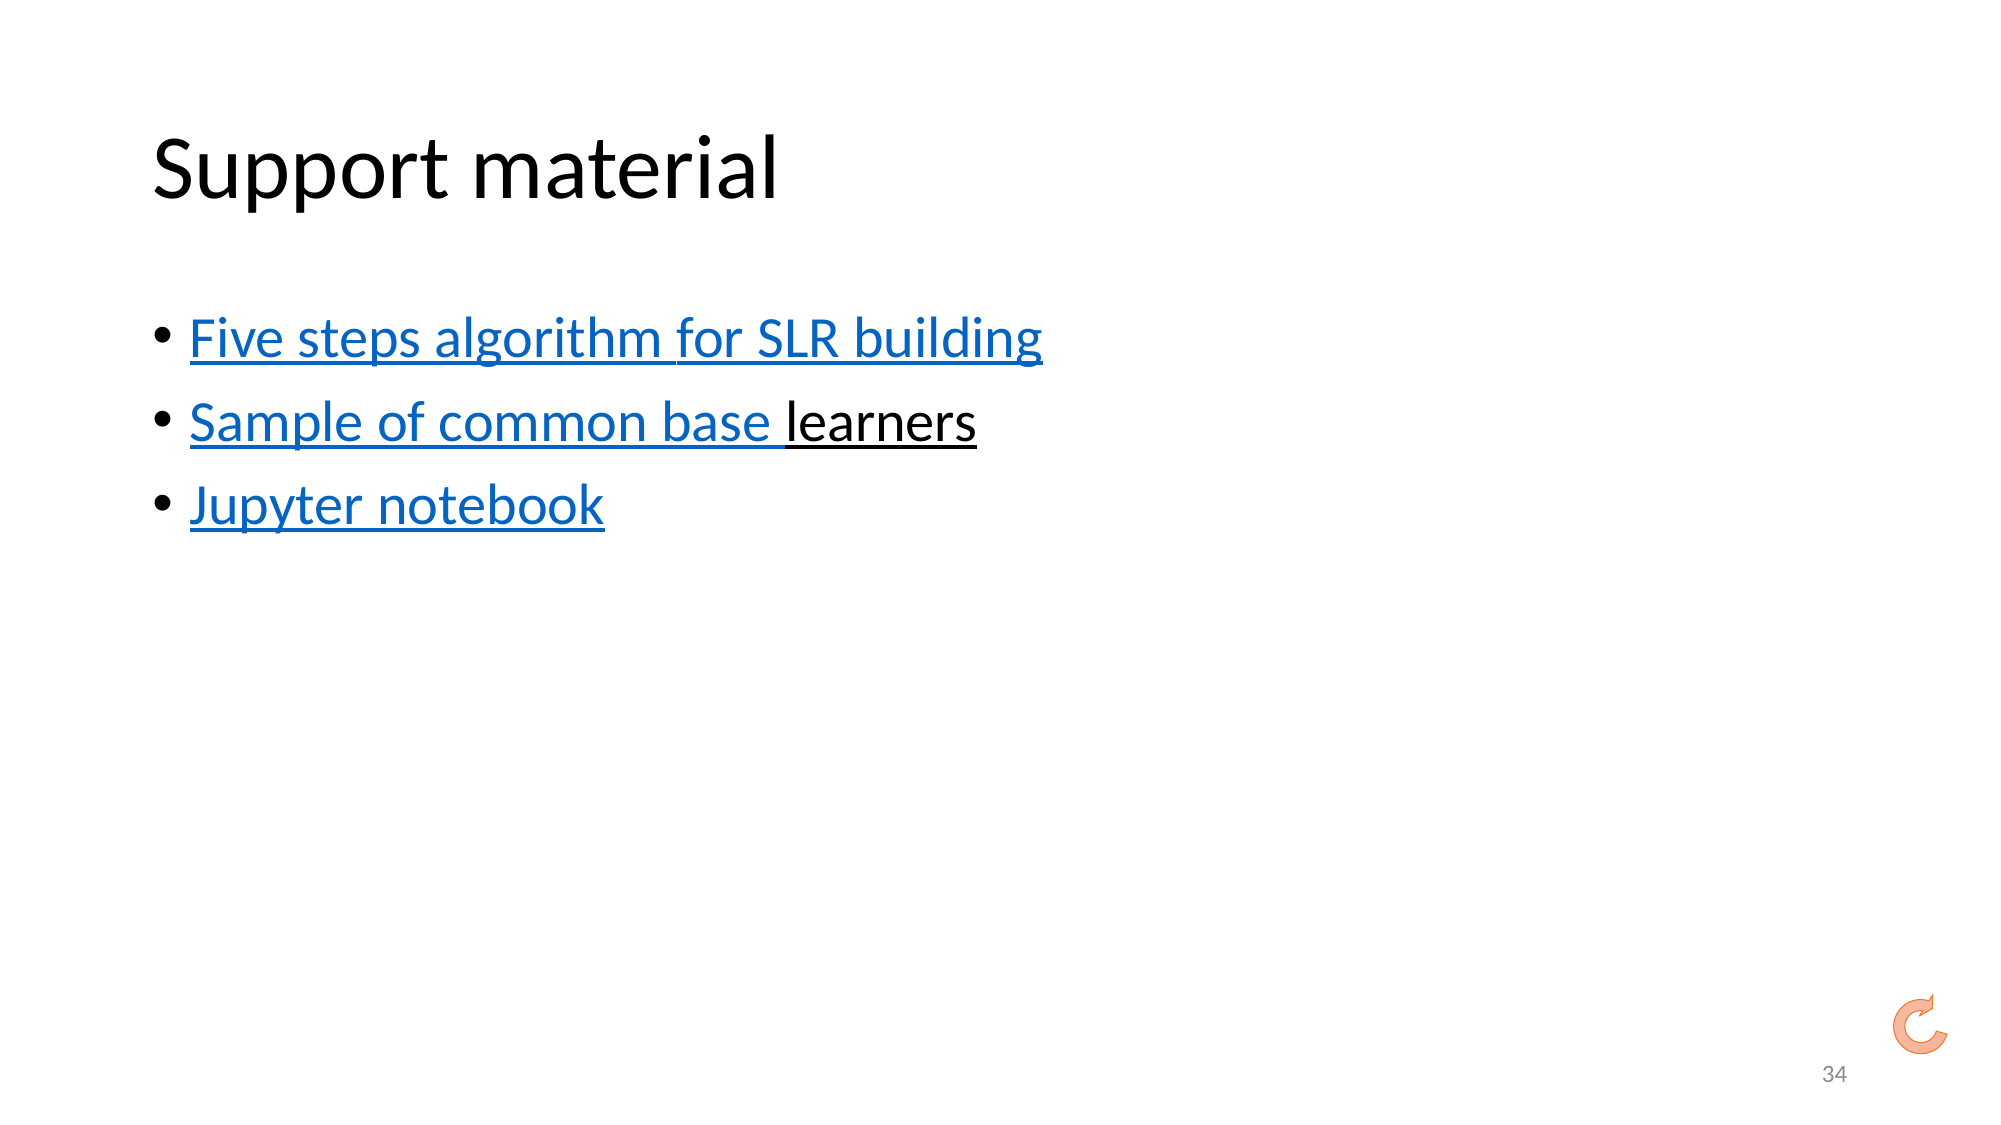

# Support material
Five steps algorithm for SLR building
Sample of common base learners
Jupyter notebook

34